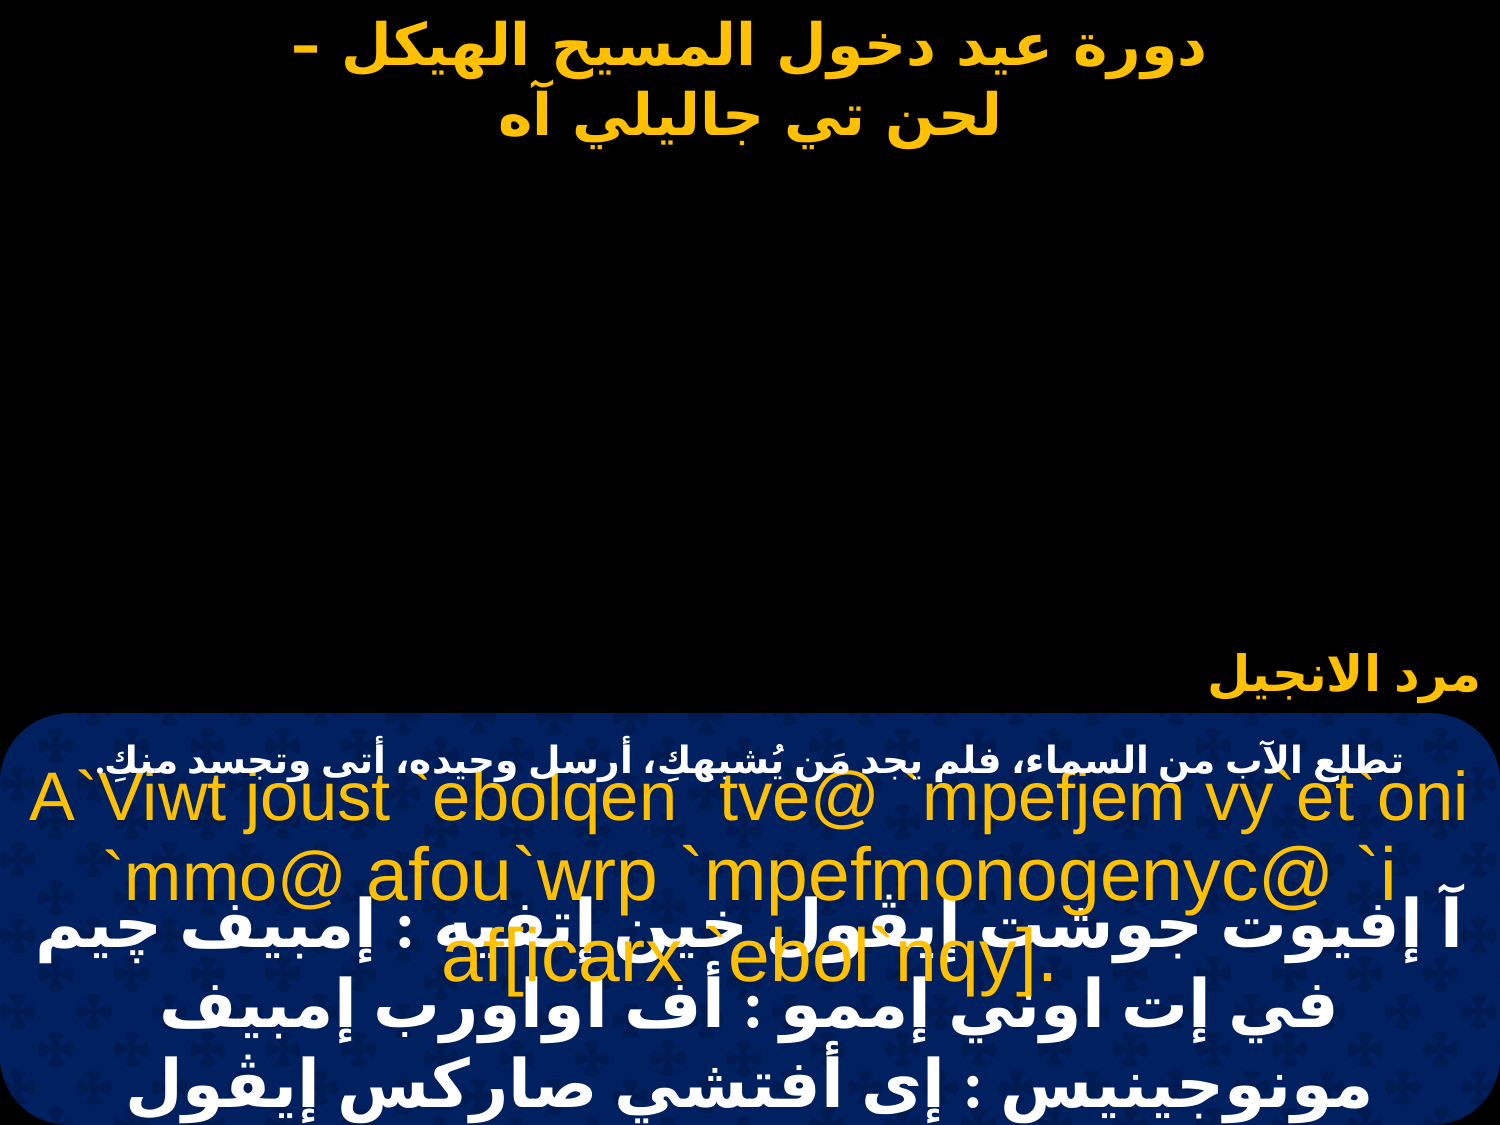

مرد الانجيل
تطلع الآب من السماء، فلم يجد مَن يُشبهكِ، أرسل وحيده، أتى وتجسد منكِ.
A`Viwt joust `ebolqen `tve@ `mpefjem vy`et`oni `mmo@ afou`wrp `mpefmonogenyc@ `i af[icarx `ebol`nqy].
آ إفيوت جوشت إيڤول خين إتفيه : إمبيف چيم في إت اوني إممو : أف اواورب إمبيف مونوجينيس : إى أفتشي صاركس إيڤول إنخيتي.